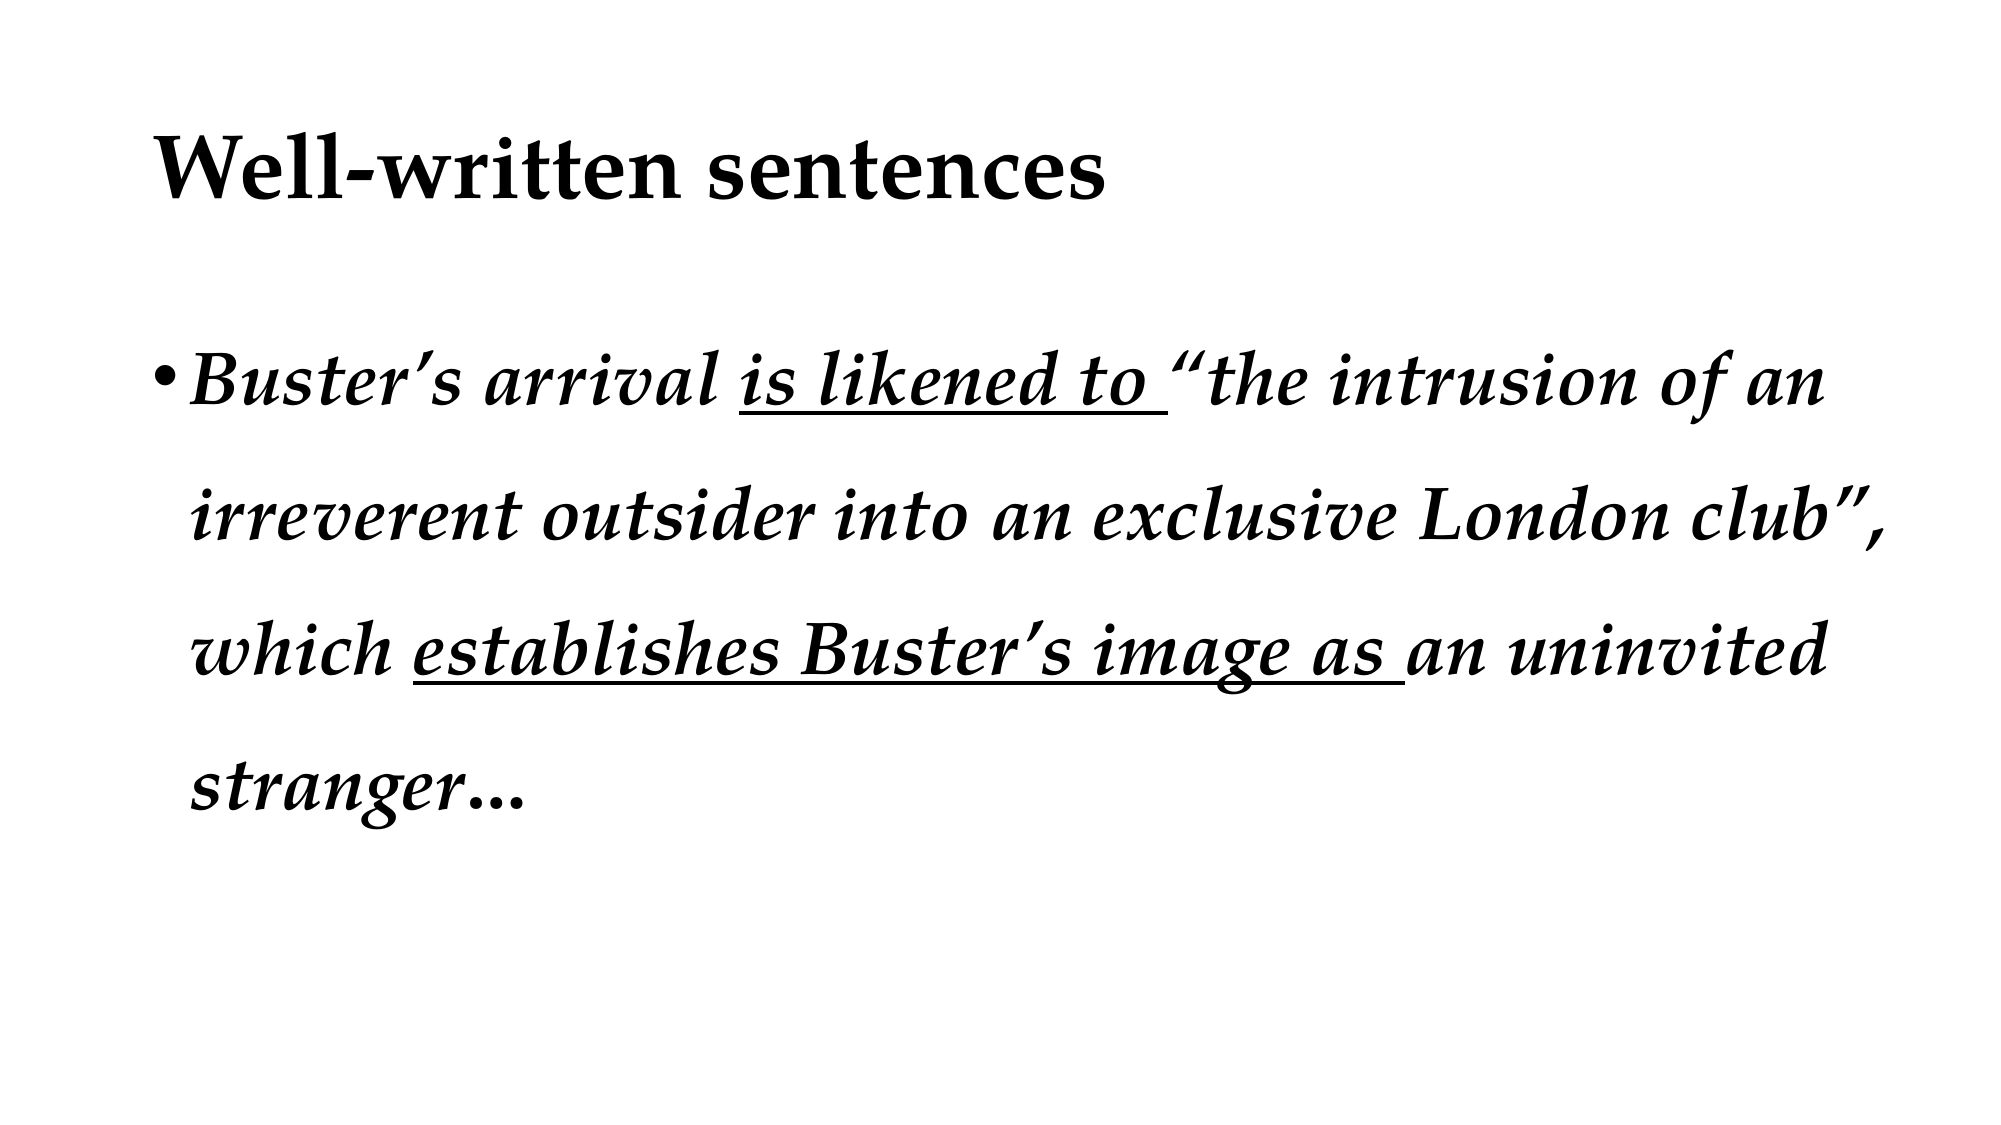

# Well-written sentences
Buster’s arrival is likened to “the intrusion of an irreverent outsider into an exclusive London club”, which establishes Buster’s image as an uninvited stranger…